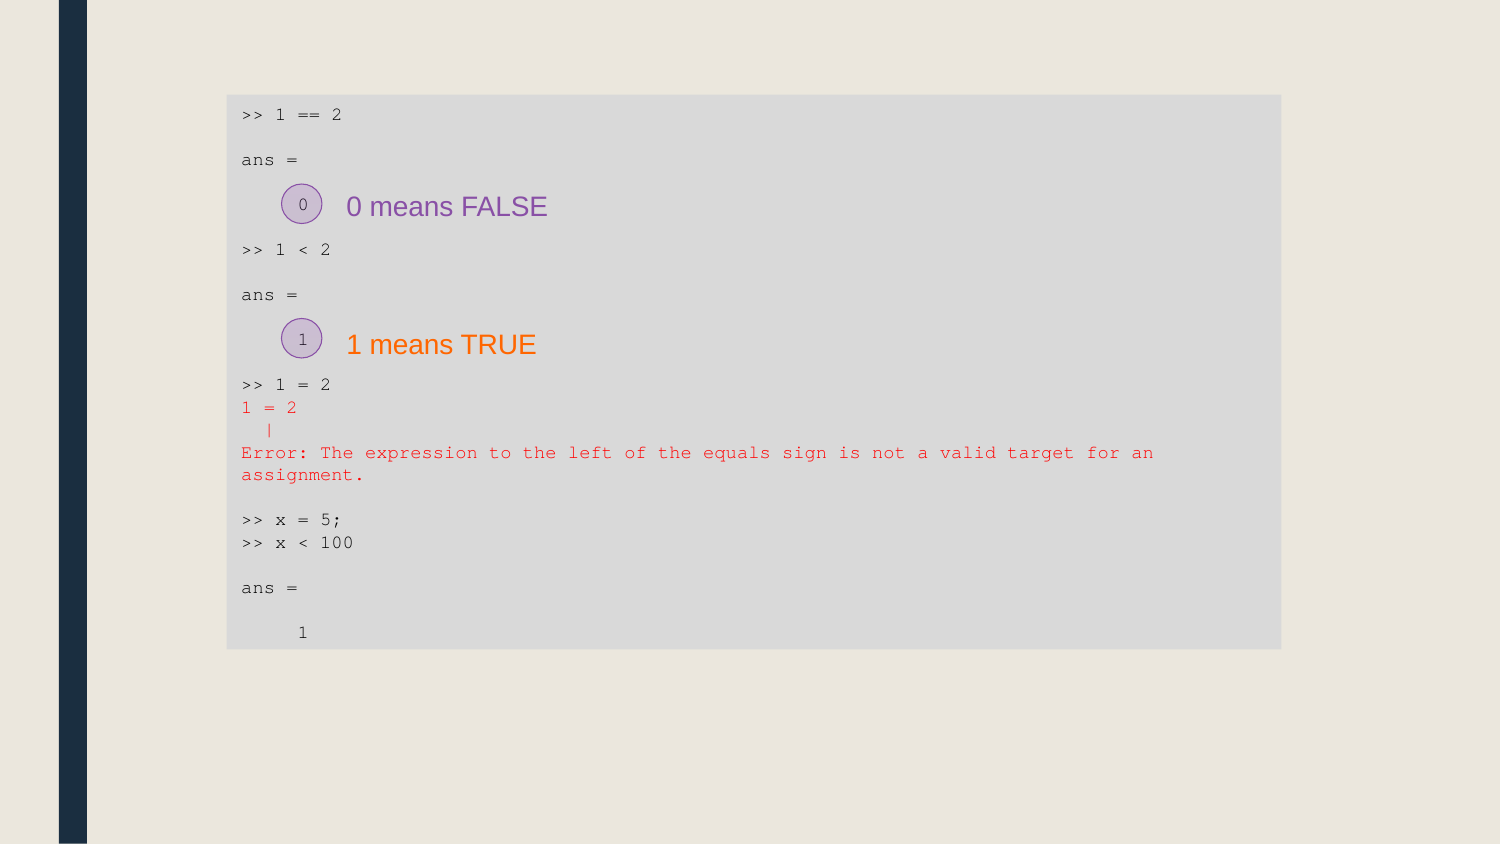

>> 1 == 2

ans =

     0

>> 1 < 2

ans =

     1

>> 1 = 2
1 = 2
  |
Error: The expression to the left of the equals sign is not a valid target for an
assignment.

>> x = 5;
>> x < 100

ans =

     1
0 means FALSE

1 means TRUE